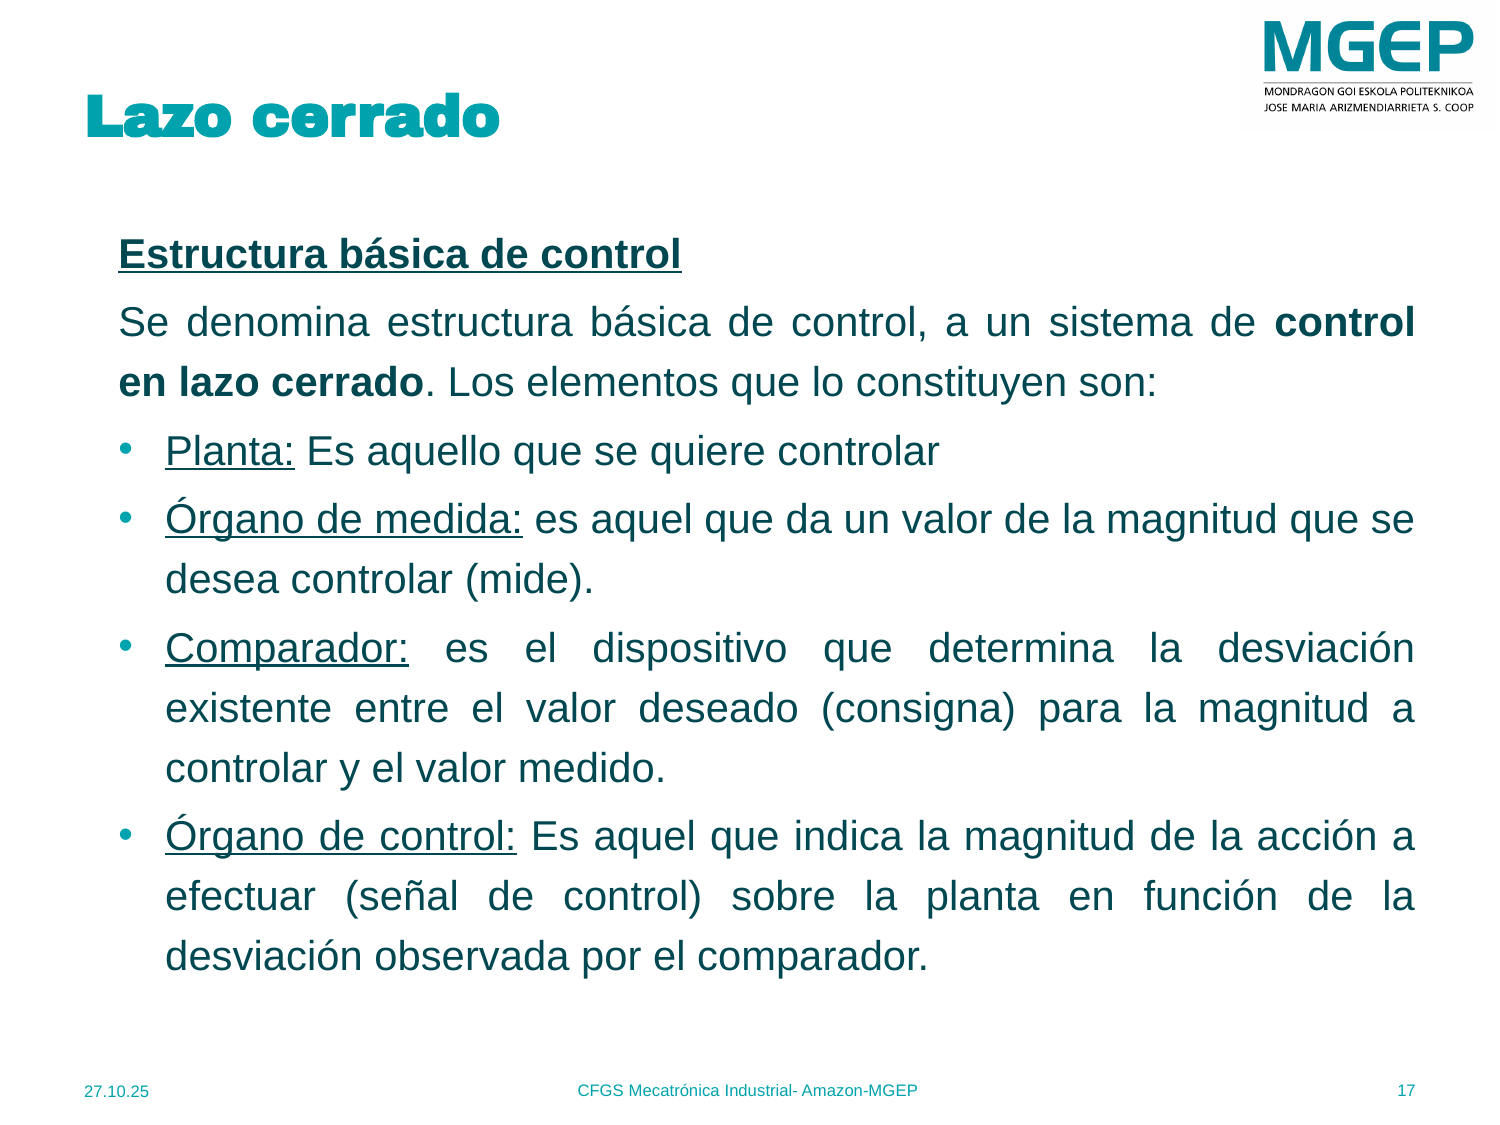

# Lazo cerrado
Estructura básica de control
Se denomina estructura básica de control, a un sistema de control en lazo cerrado. Los elementos que lo constituyen son:
Planta: Es aquello que se quiere controlar
Órgano de medida: es aquel que da un valor de la magnitud que se desea controlar (mide).
Comparador: es el dispositivo que determina la desviación existente entre el valor deseado (consigna) para la magnitud a controlar y el valor medido.
Órgano de control: Es aquel que indica la magnitud de la acción a efectuar (señal de control) sobre la planta en función de la desviación observada por el comparador.

17
CFGS Mecatrónica Industrial- Amazon-MGEP
27.10.25